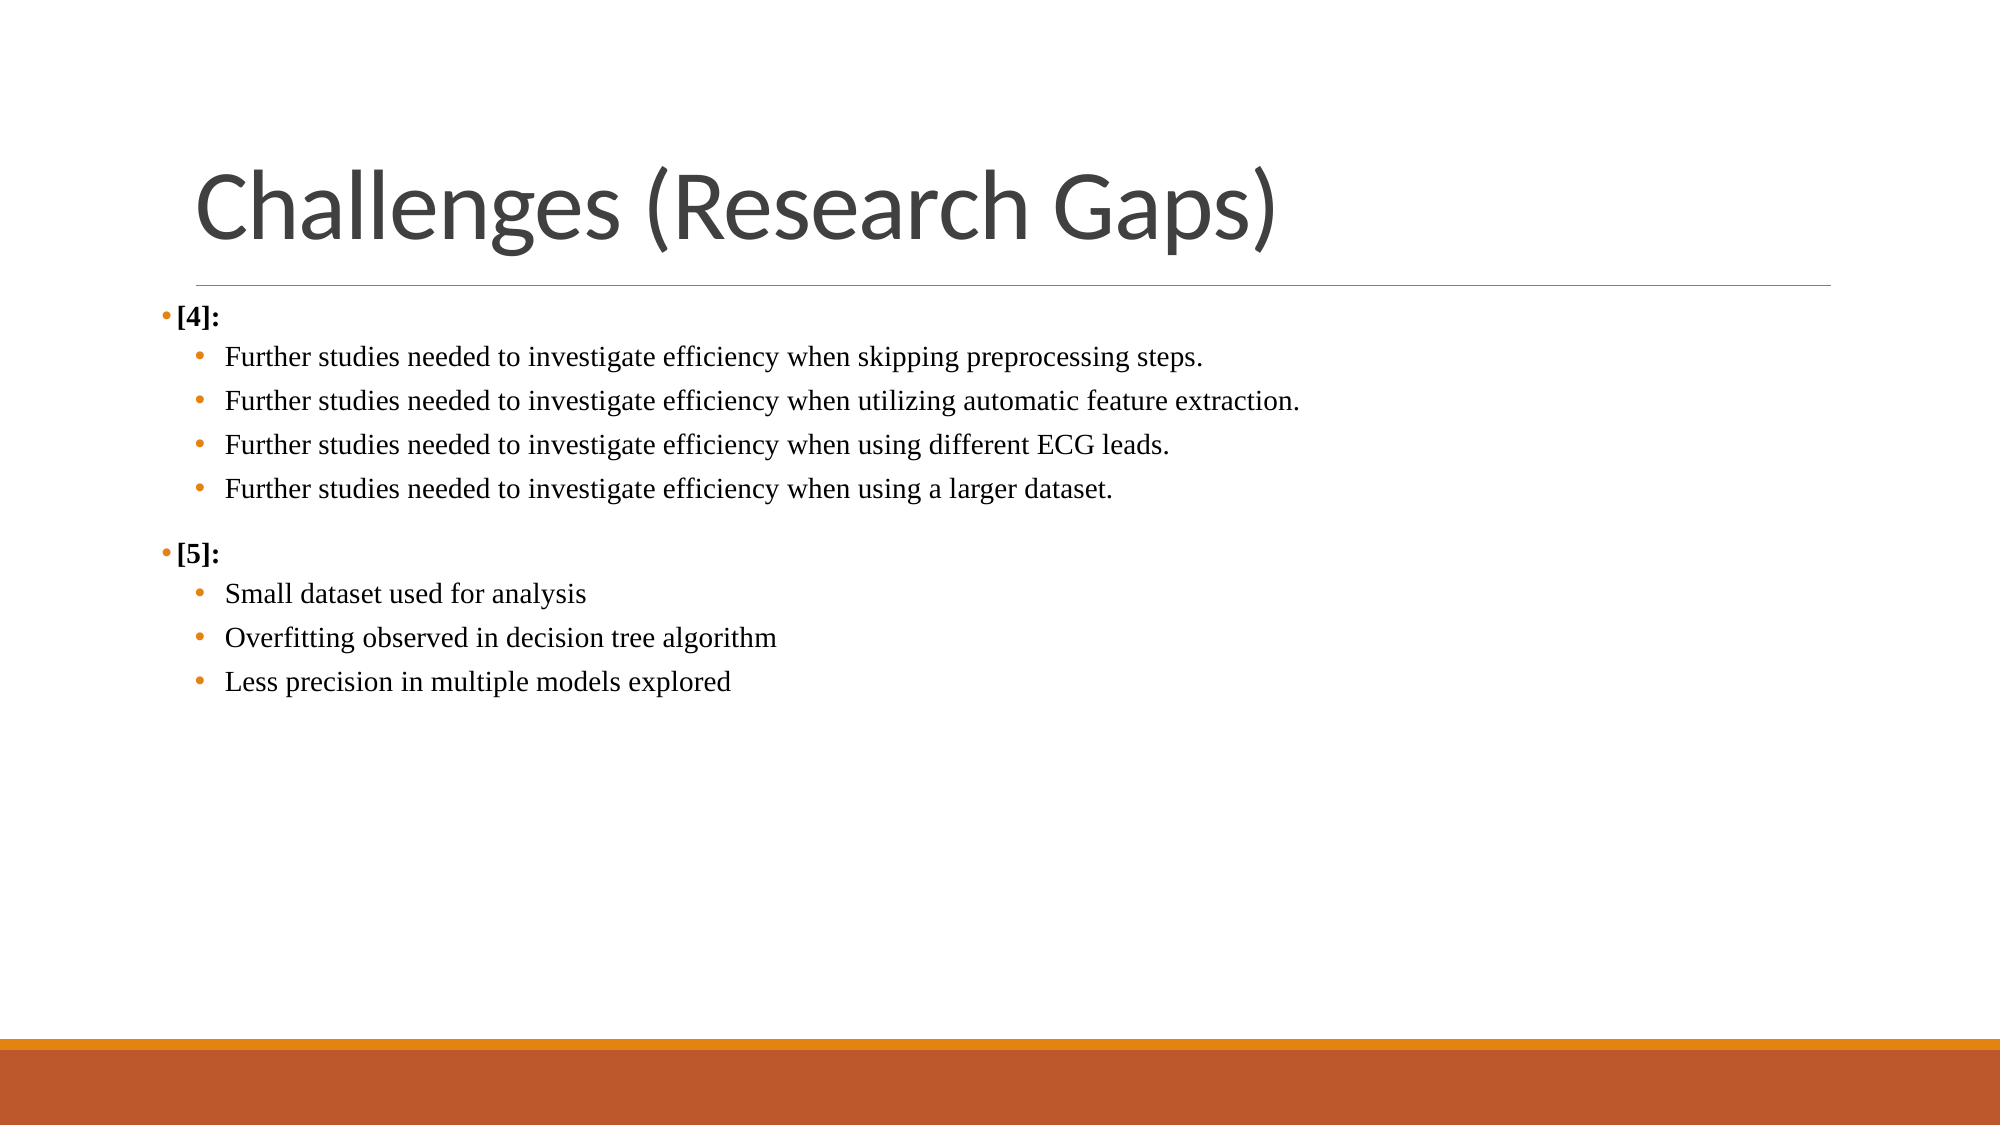

# Challenges (Research Gaps)
[4]:
Further studies needed to investigate efficiency when skipping preprocessing steps.
Further studies needed to investigate efficiency when utilizing automatic feature extraction.
Further studies needed to investigate efficiency when using different ECG leads.
Further studies needed to investigate efficiency when using a larger dataset.
[5]:
Small dataset used for analysis
Overfitting observed in decision tree algorithm
Less precision in multiple models explored